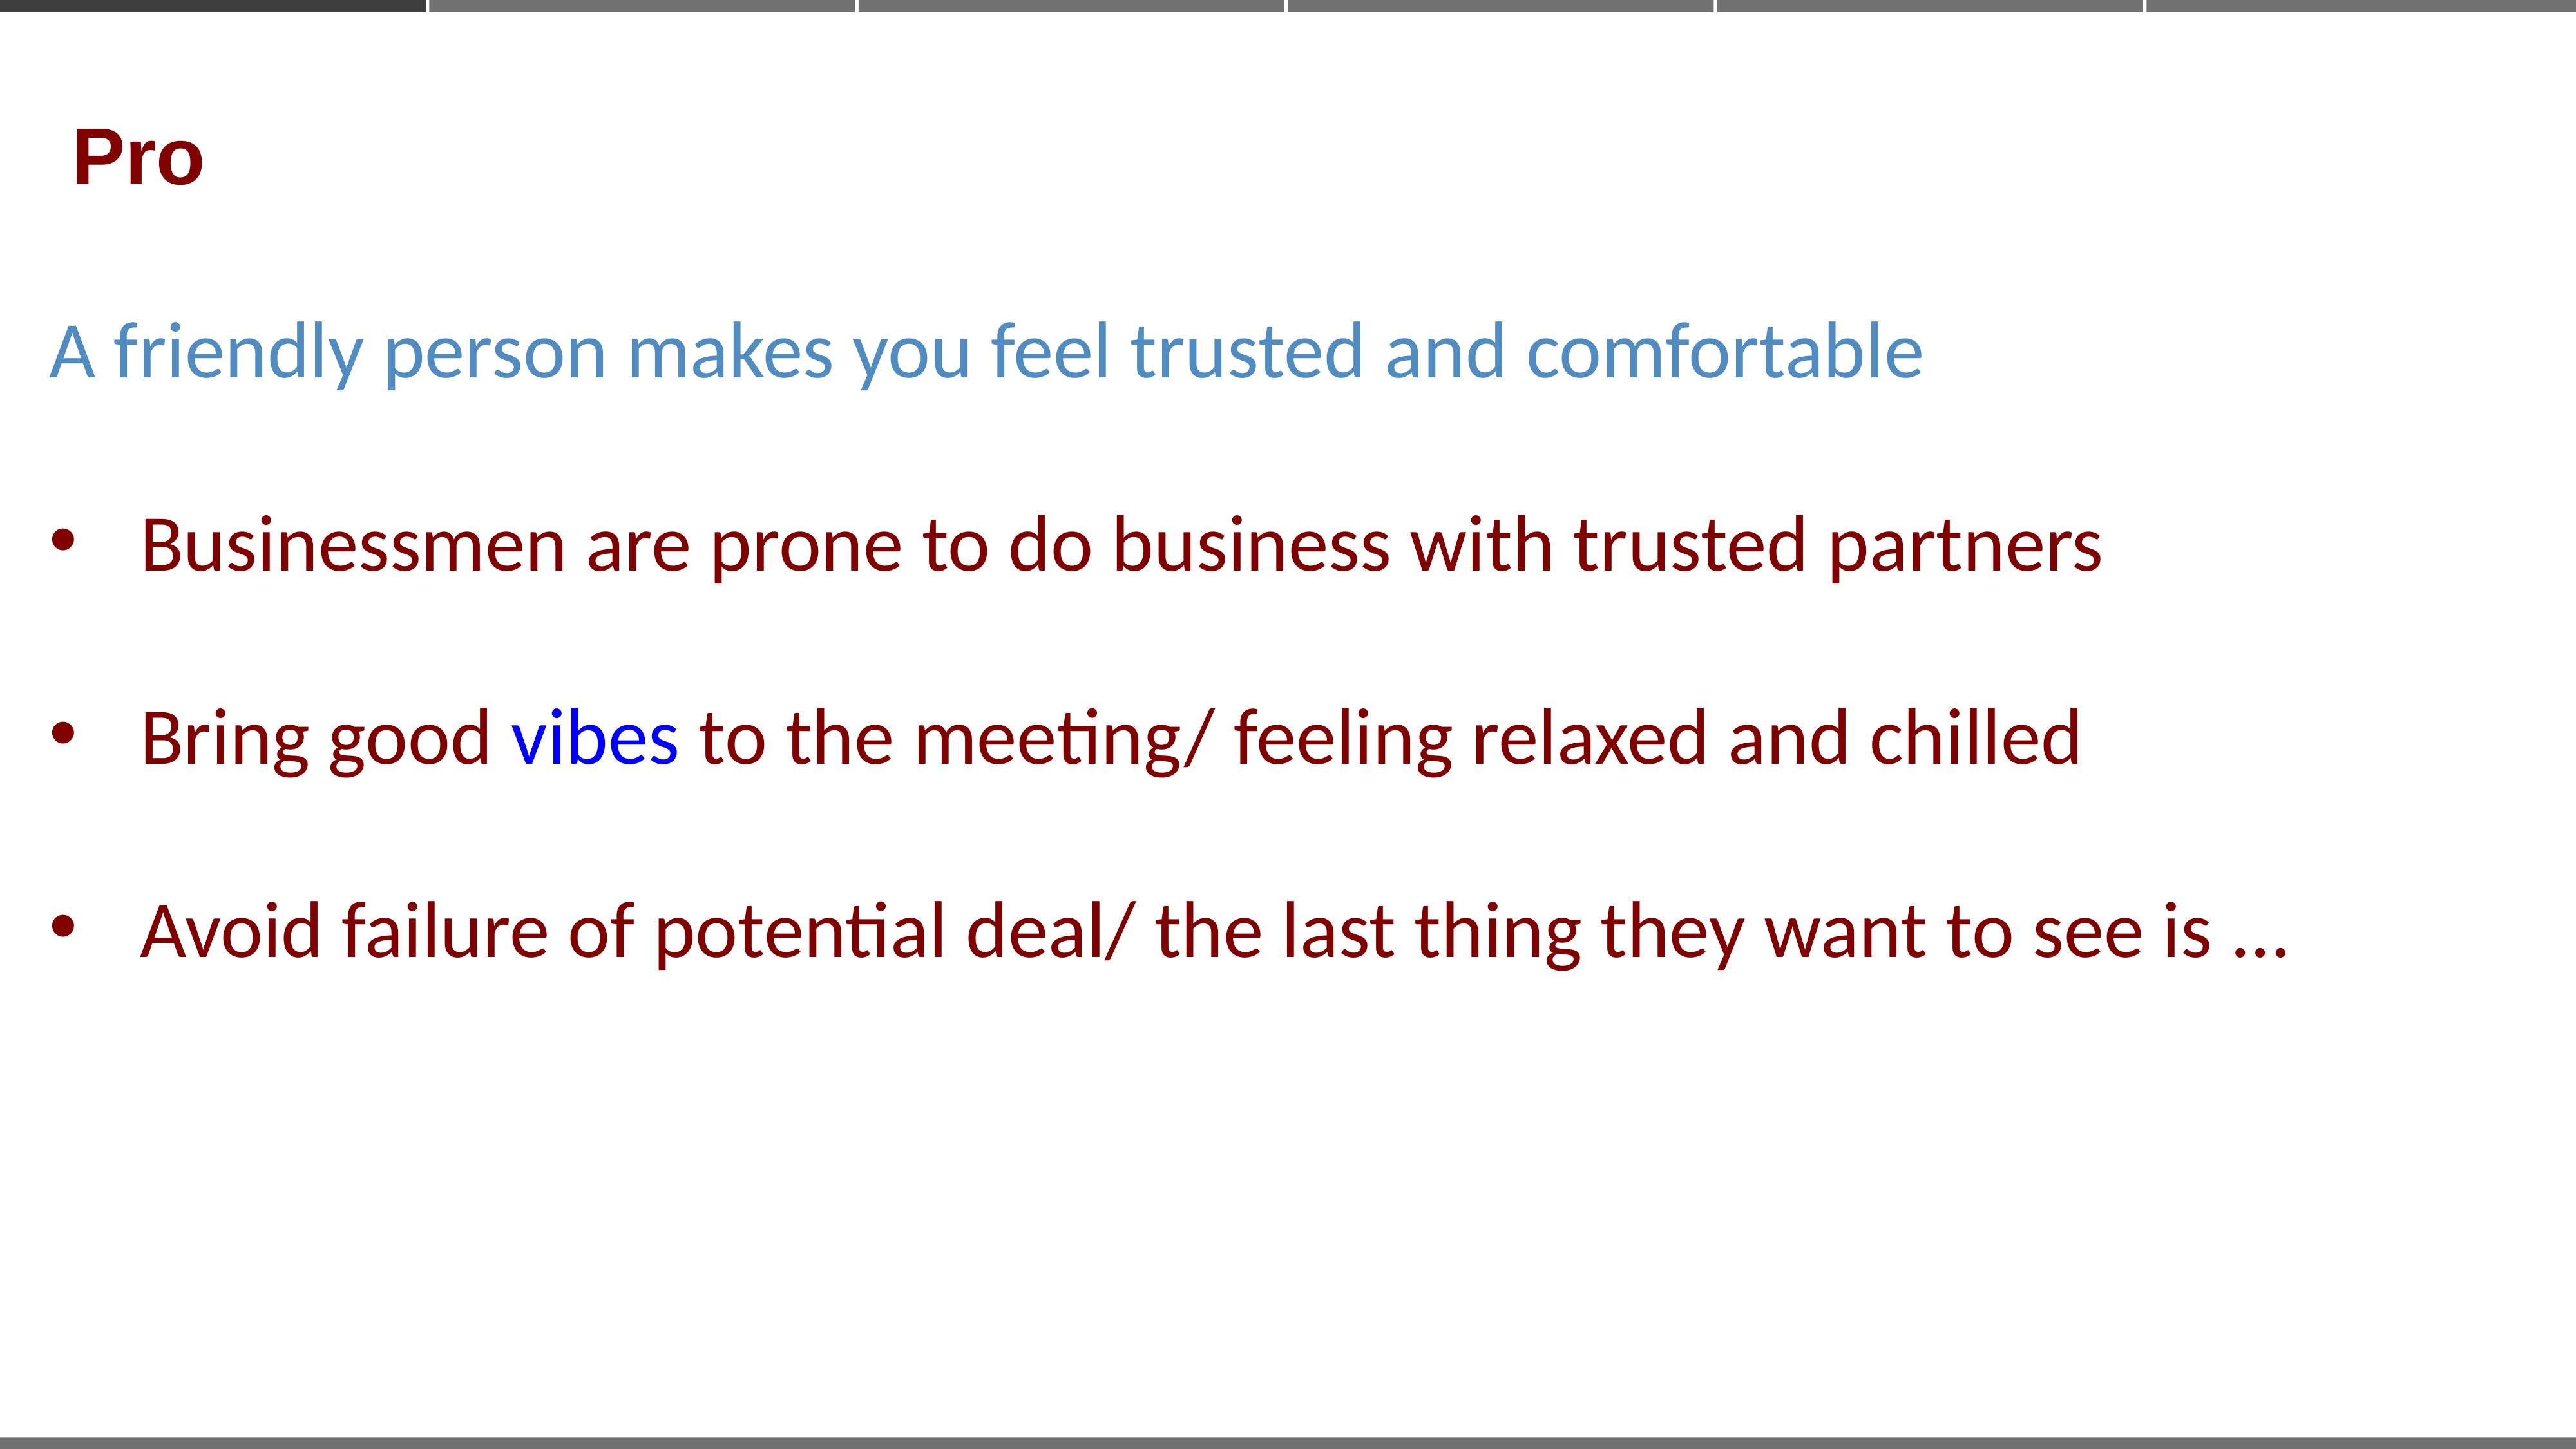

Pro

A friendly person makes you feel trusted and comfortable

Businessmen are prone to do business with trusted partners

Bring good vibes to the meeting/ feeling relaxed and chilled

Avoid failure of potential deal/ the last thing they want to see is …